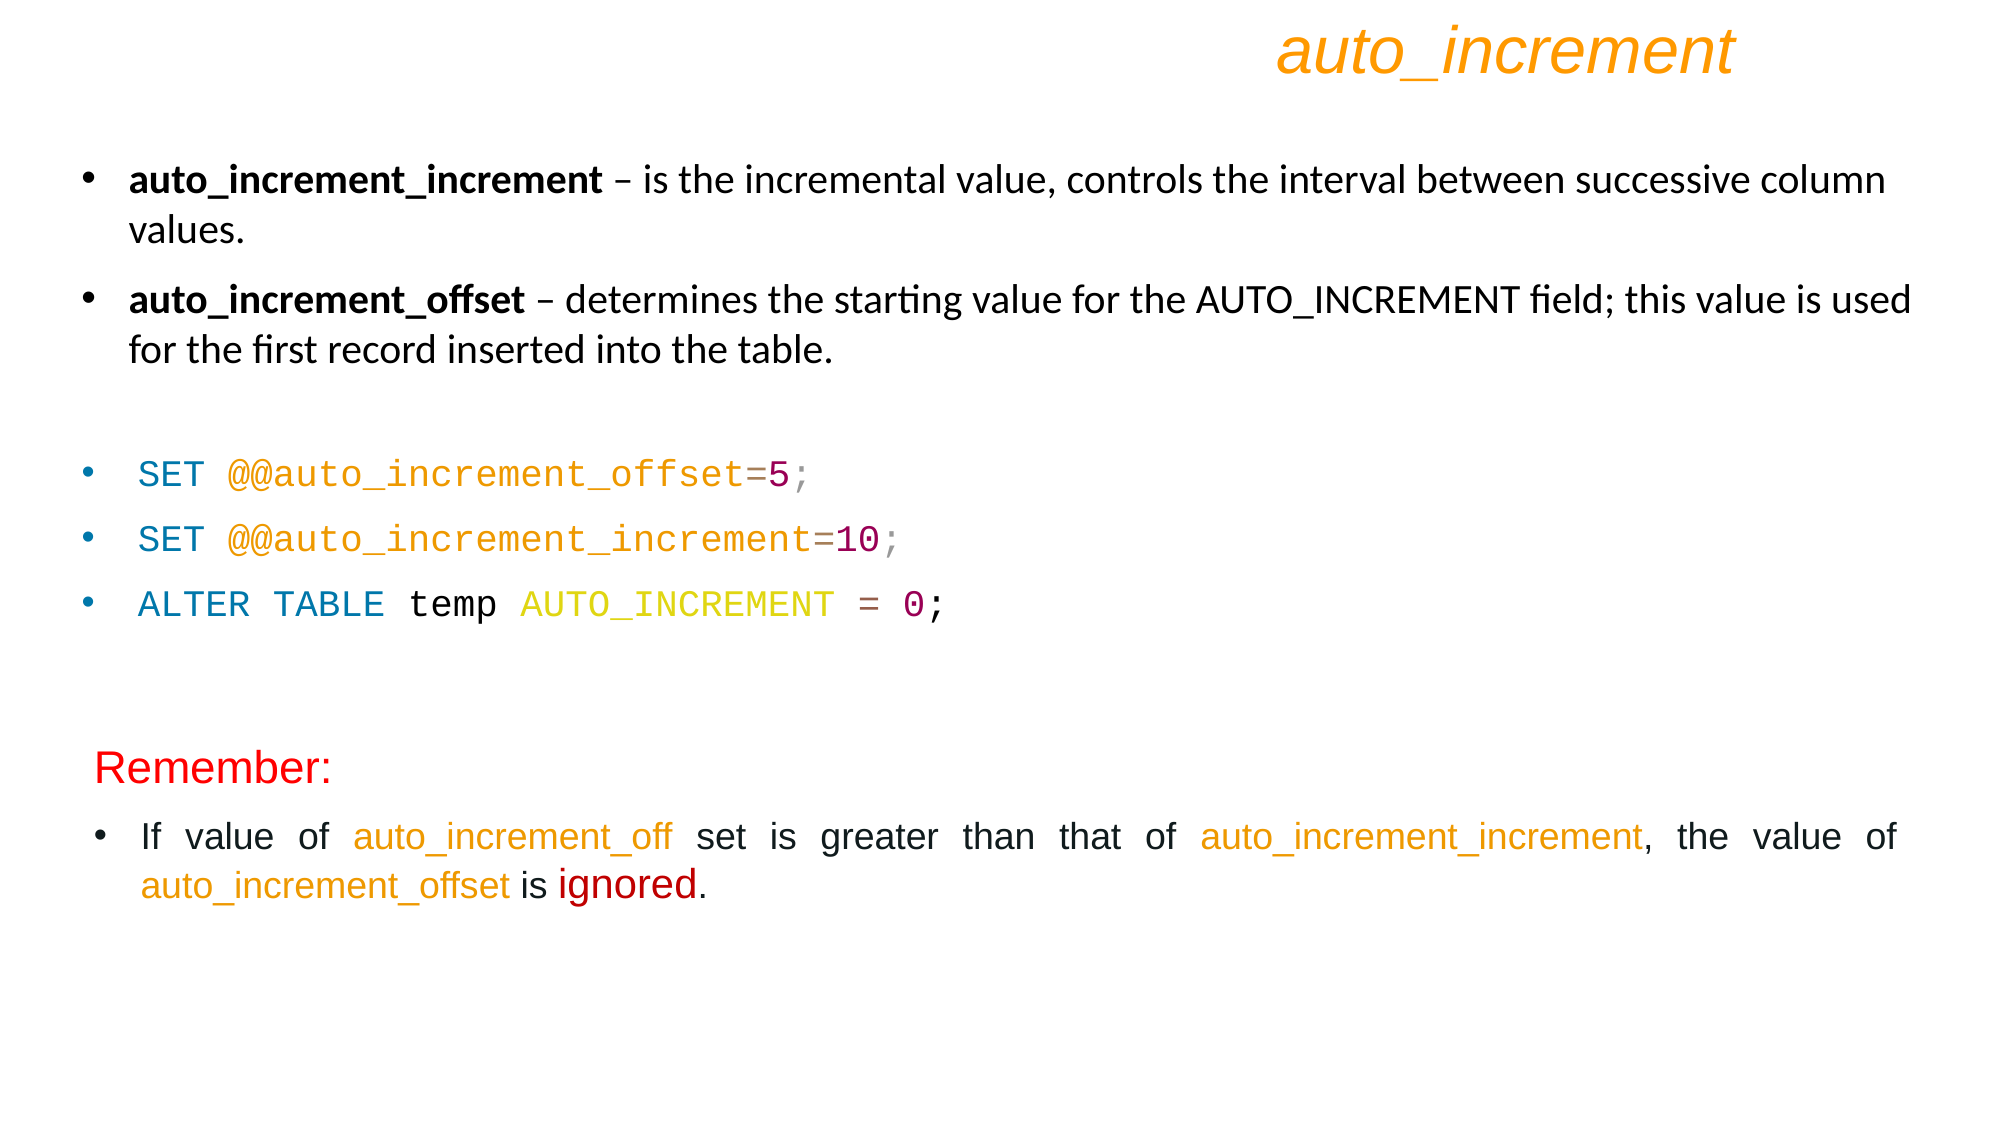

auto_increment
auto_increment_increment – is the incremental value, controls the interval between successive column values.

auto_increment_offset – determines the starting value for the AUTO_INCREMENT field; this value is used for the first record inserted into the table.
SET @@auto_increment_offset=5;

SET @@auto_increment_increment=10;

ALTER TABLE temp AUTO_INCREMENT = 0;
Remember:

If value of auto_increment_off set is greater than that of auto_increment_increment, the value of auto_increment_offset is ignored.